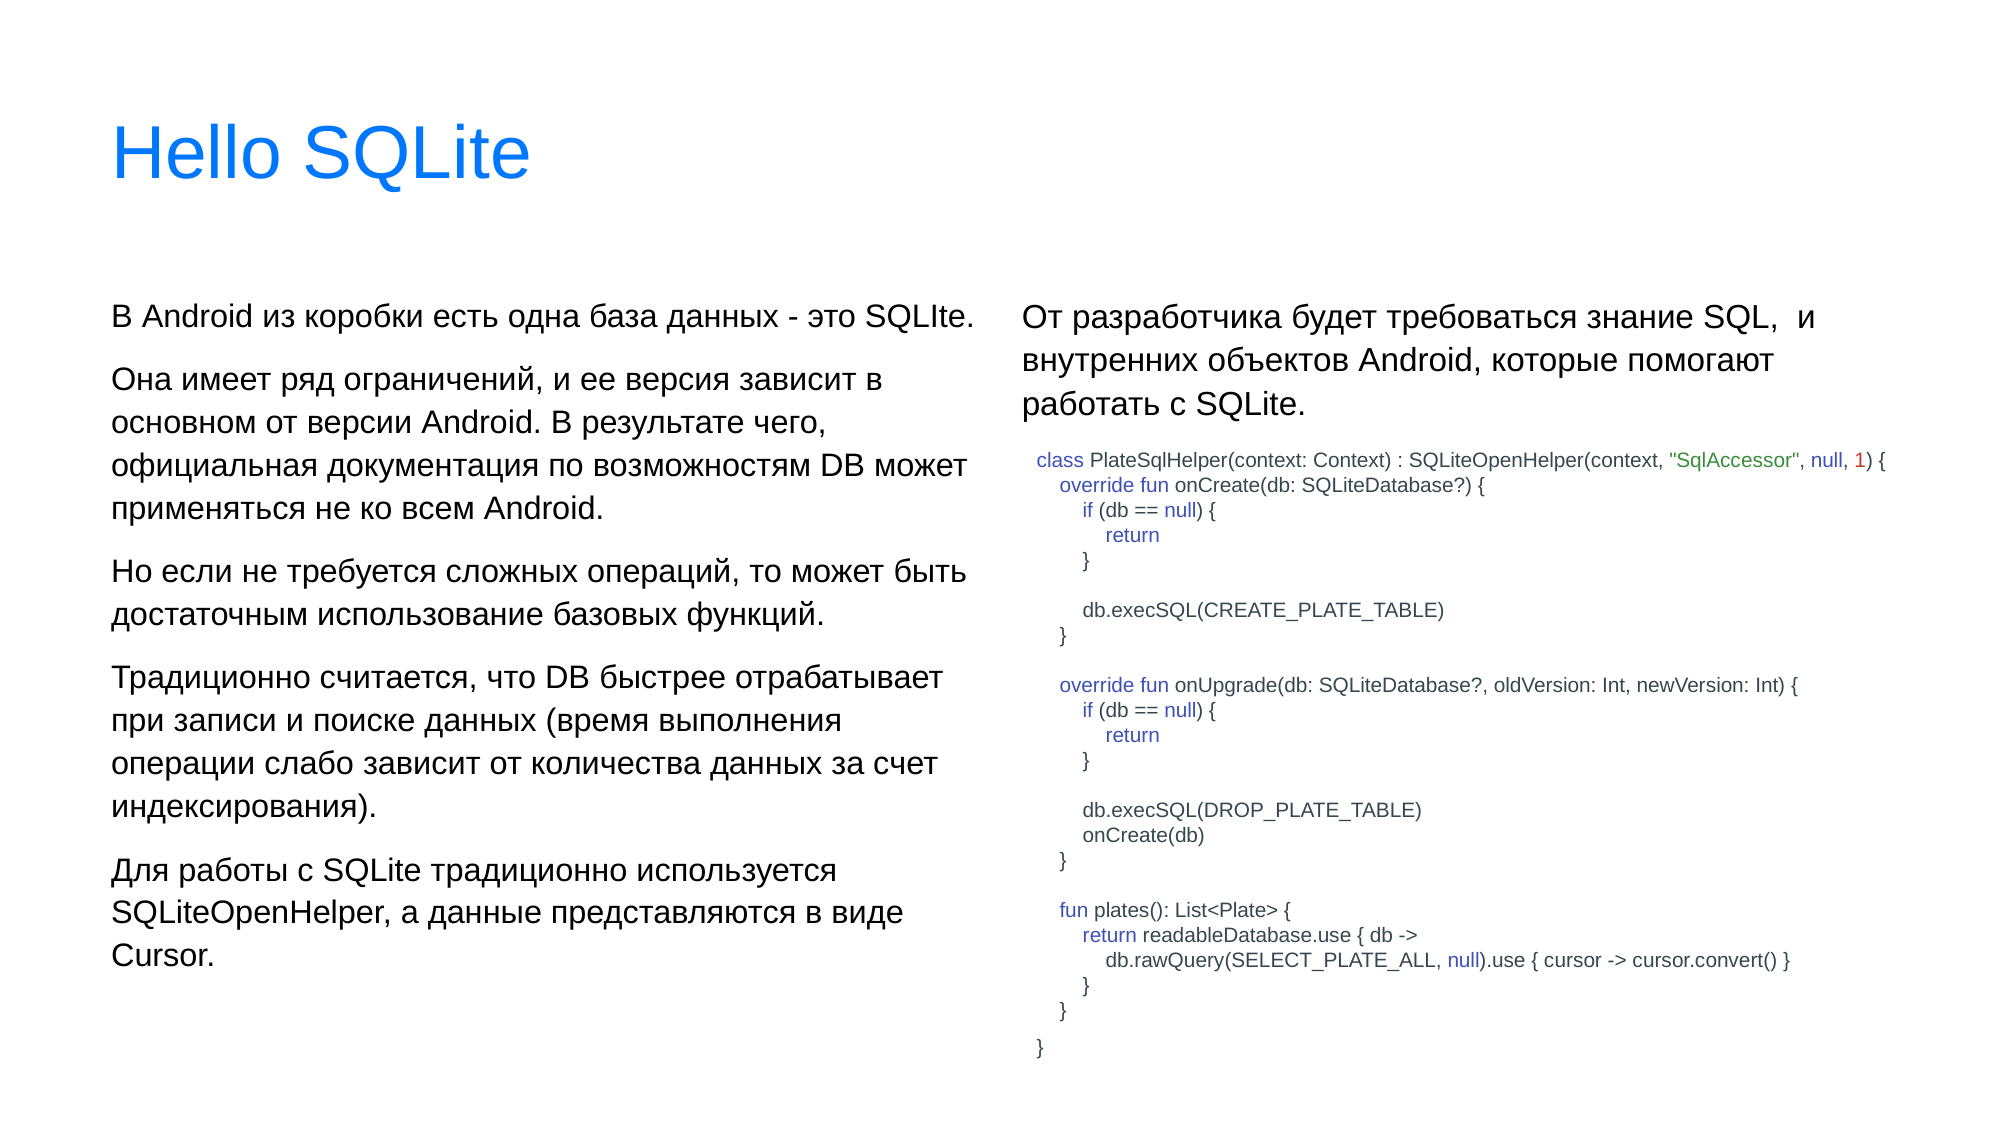

# Hello SQLite
В Android из коробки есть одна база данных - это SQLIte.
Она имеет ряд ограничений, и ее версия зависит в основном от версии Android. В результате чего, официальная документация по возможностям DB может применяться не ко всем Android.
Но если не требуется сложных операций, то может быть достаточным использование базовых функций.
Традиционно считается, что DB быстрее отрабатывает при записи и поиске данных (время выполнения операции слабо зависит от количества данных за счет индексирования).
Для работы с SQLite традиционно используется SQLiteOpenHelper, а данные представляются в виде Cursor.
От разработчика будет требоваться знание SQL,  и внутренних объектов Android, которые помогают работать с SQLite.
class PlateSqlHelper(context: Context) : SQLiteOpenHelper(context, "SqlAccessor", null, 1) {
    override fun onCreate(db: SQLiteDatabase?) {
        if (db == null) {
            return
        }

        db.execSQL(CREATE_PLATE_TABLE)
    }

    override fun onUpgrade(db: SQLiteDatabase?, oldVersion: Int, newVersion: Int) {
        if (db == null) {
            return
        }

        db.execSQL(DROP_PLATE_TABLE)
        onCreate(db)
    }

    fun plates(): List<Plate> {
        return readableDatabase.use { db ->
            db.rawQuery(SELECT_PLATE_ALL, null).use { cursor -> cursor.convert() }
        }
    }
}